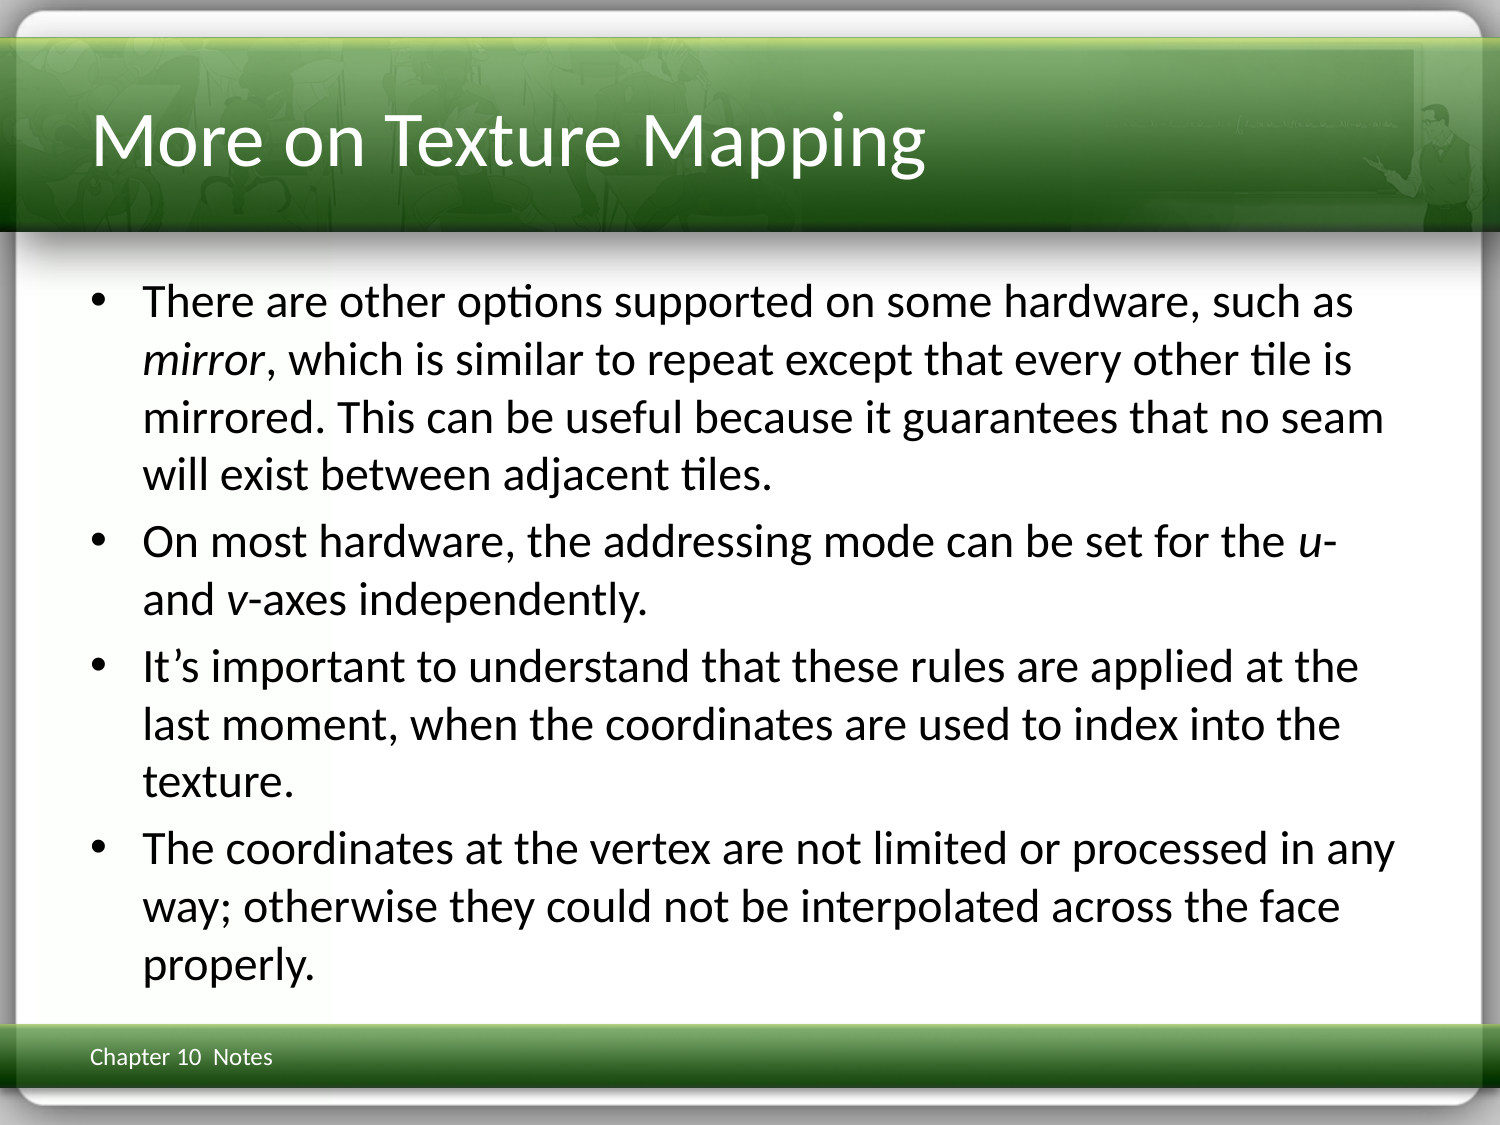

# More on Texture Mapping
There are other options supported on some hardware, such as mirror, which is similar to repeat except that every other tile is mirrored. This can be useful because it guarantees that no seam will exist between adjacent tiles.
On most hardware, the addressing mode can be set for the u- and v-axes independently.
It’s important to understand that these rules are applied at the last moment, when the coordinates are used to index into the texture.
The coordinates at the vertex are not limited or processed in any way; otherwise they could not be interpolated across the face properly.
Chapter 10  Notes
3D Math Primer for Graphics & Game Dev
119